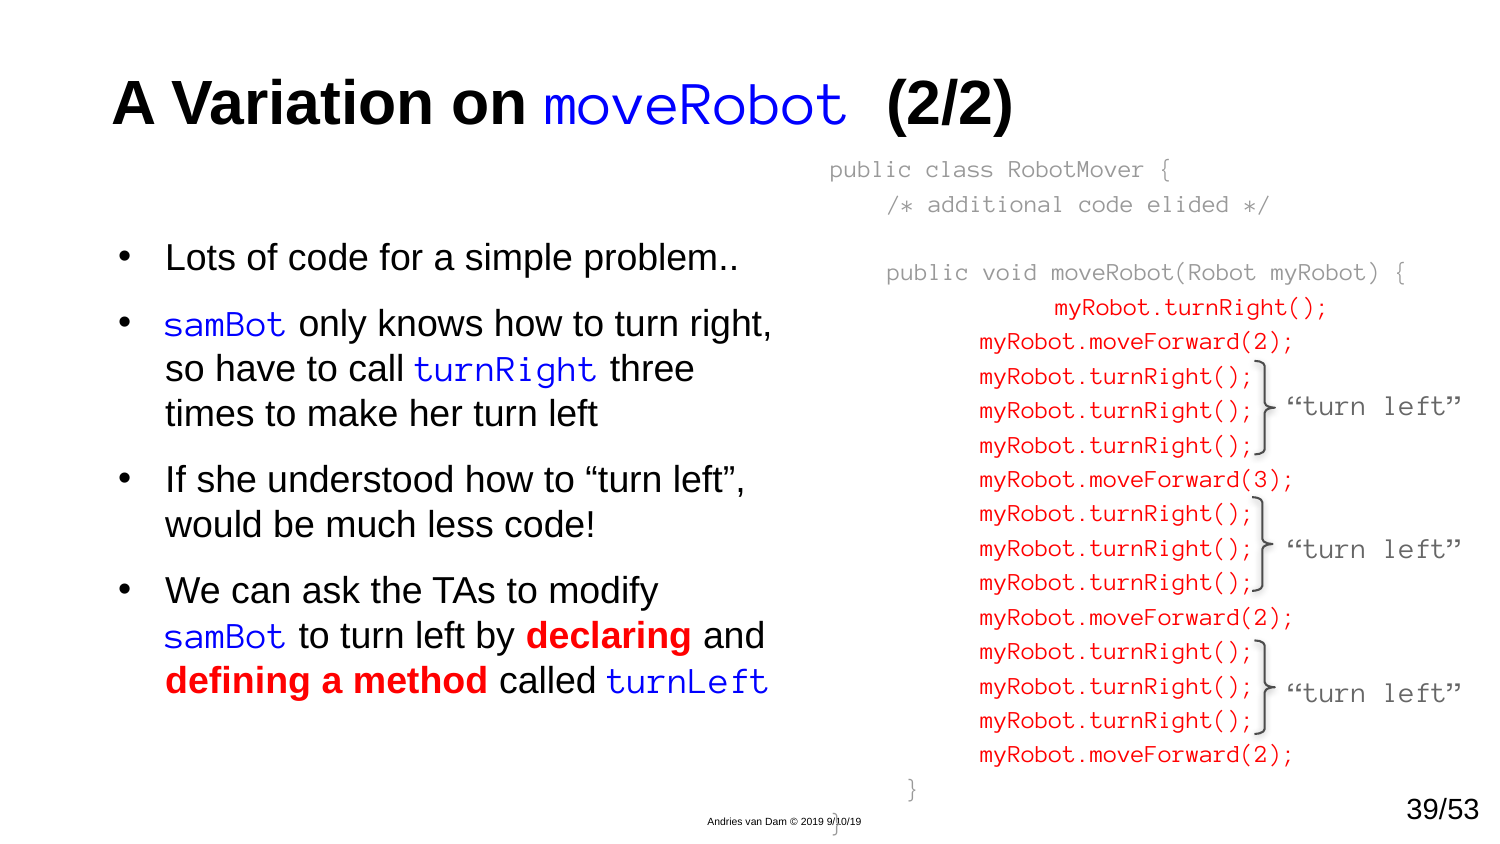

A Variation on moveRobot (2/2)

Lots of code for a simple problem..
samBot only knows how to turn right, so have to call turnRight three times to make her turn left
If she understood how to “turn left”, would be much less code!
We can ask the TAs to modify samBot to turn left by declaring and defining a method called turnLeft

public class RobotMover {
/* additional code elided */

public void moveRobot(Robot myRobot) {
	myRobot.turnRight();
myRobot.moveForward(2);
myRobot.turnRight();
myRobot.turnRight();
myRobot.turnRight();
myRobot.moveForward(3);
myRobot.turnRight();
myRobot.turnRight();
myRobot.turnRight();
myRobot.moveForward(2);
myRobot.turnRight();
myRobot.turnRight();
myRobot.turnRight();
myRobot.moveForward(2);
}
}

“turn left”
“turn left”
“turn left”